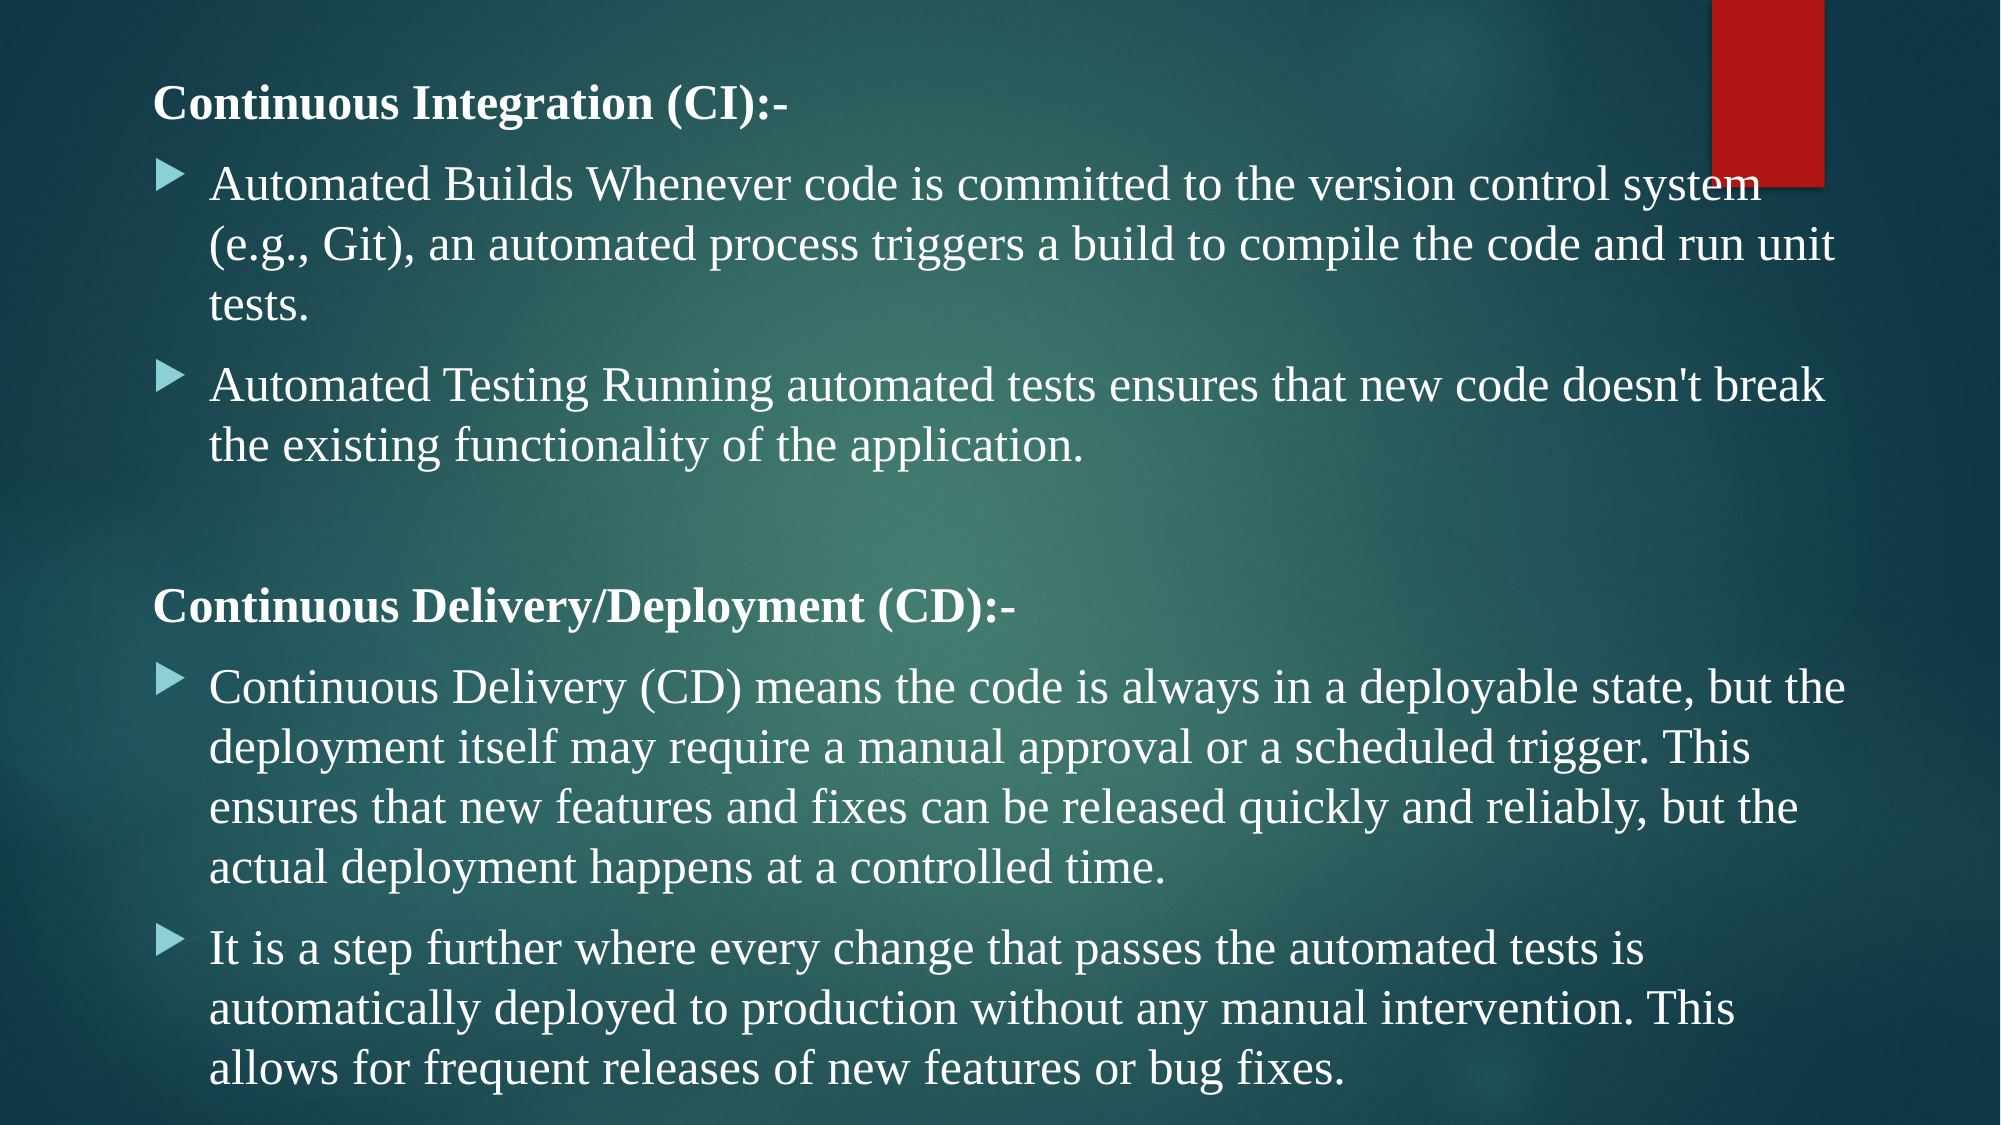

Continuous Integration (CI):-
Automated Builds Whenever code is committed to the version control system (e.g., Git), an automated process triggers a build to compile the code and run unit tests.
Automated Testing Running automated tests ensures that new code doesn't break the existing functionality of the application.

Continuous Delivery/Deployment (CD):-
Continuous Delivery (CD) means the code is always in a deployable state, but the deployment itself may require a manual approval or a scheduled trigger. This ensures that new features and fixes can be released quickly and reliably, but the actual deployment happens at a controlled time.
It is a step further where every change that passes the automated tests is automatically deployed to production without any manual intervention. This allows for frequent releases of new features or bug fixes.